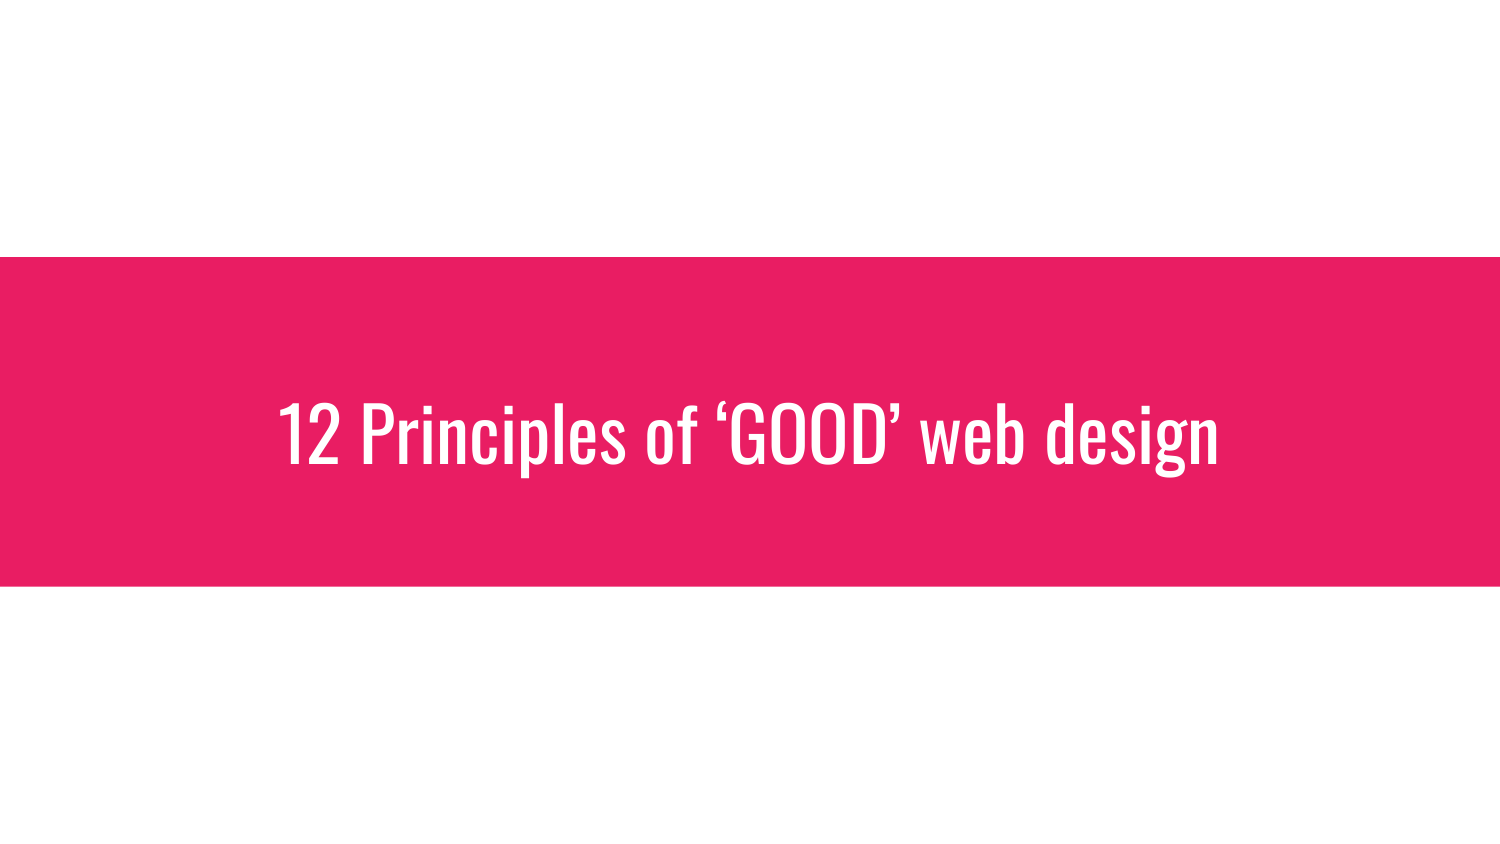

# 12 Principles of ‘GOOD’ web design